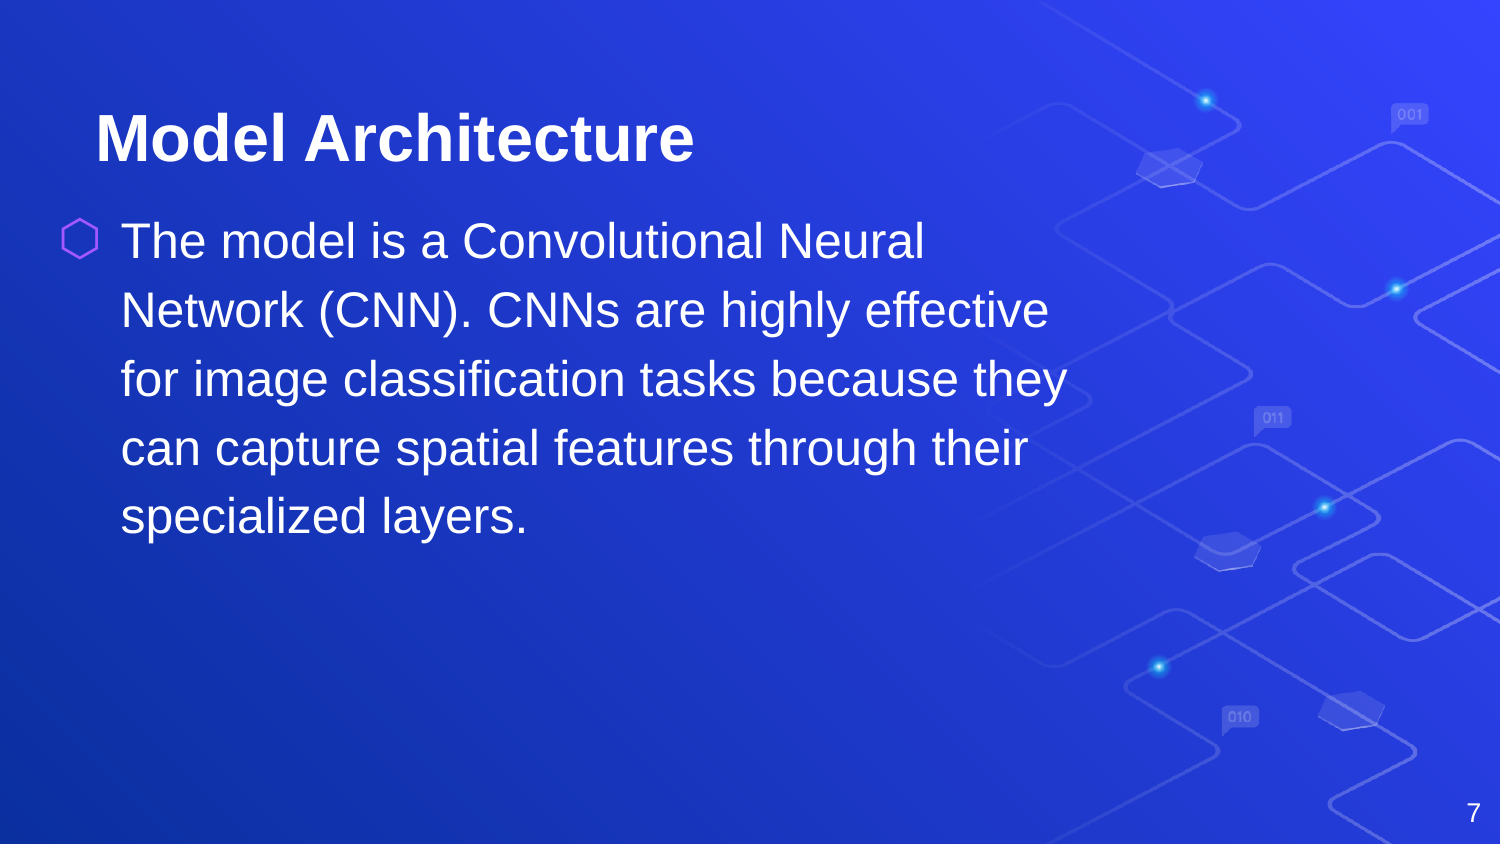

# Model Architecture
The model is a Convolutional Neural Network (CNN). CNNs are highly effective for image classification tasks because they can capture spatial features through their specialized layers.

7